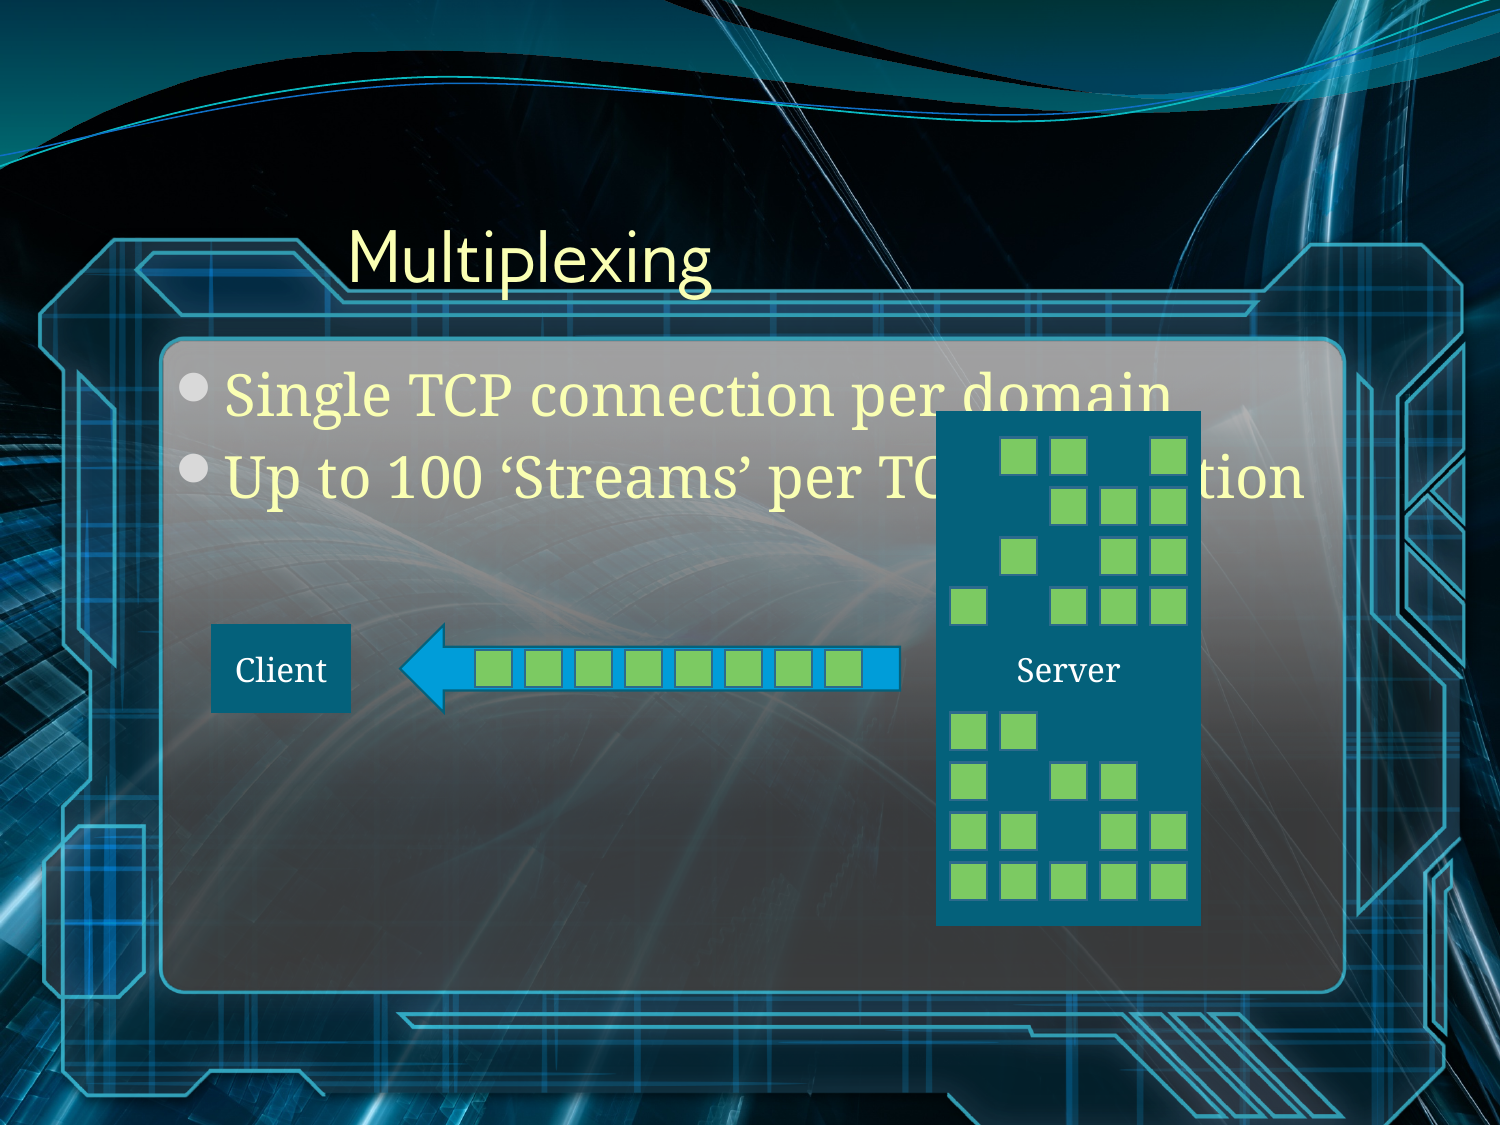

# Multiplexing
Single TCP connection per domain
Up to 100 ‘Streams’ per TCP connection

Server

Client